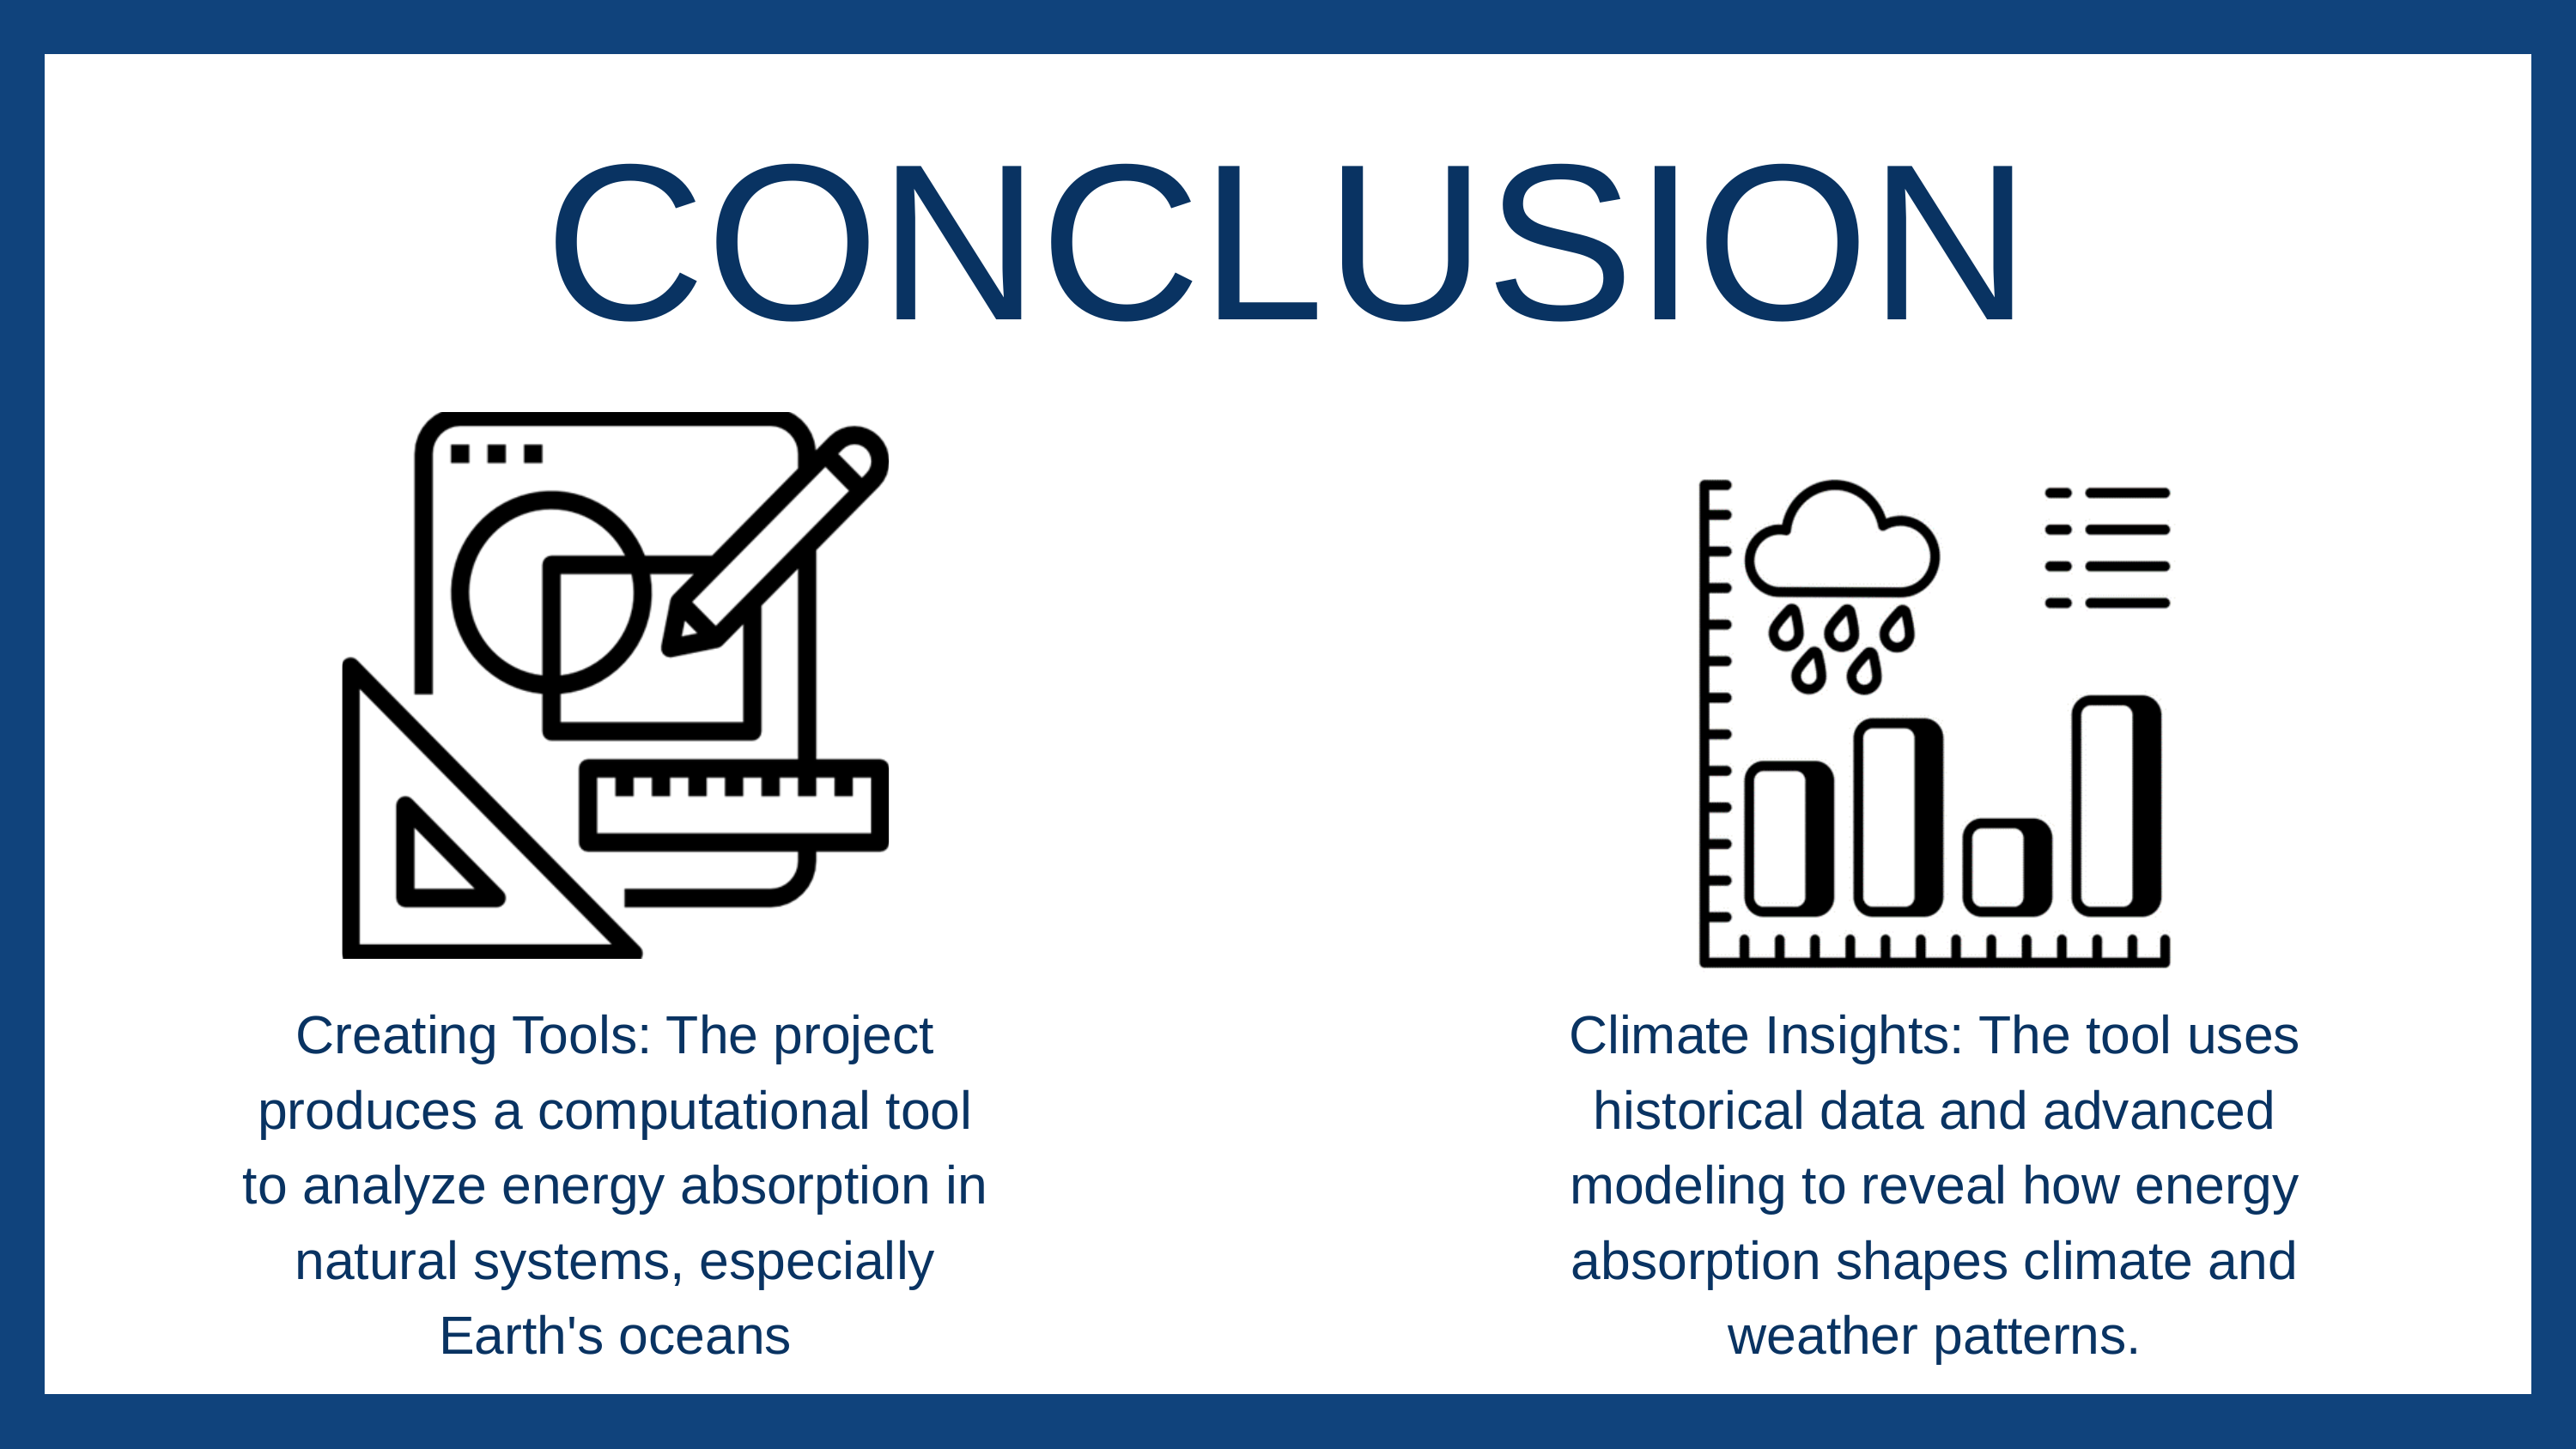

CONCLUSION

Creating Tools: The project produces a computational tool to analyze energy absorption in natural systems, especially Earth's oceans
Climate Insights: The tool uses historical data and advanced modeling to reveal how energy absorption shapes climate and weather patterns.